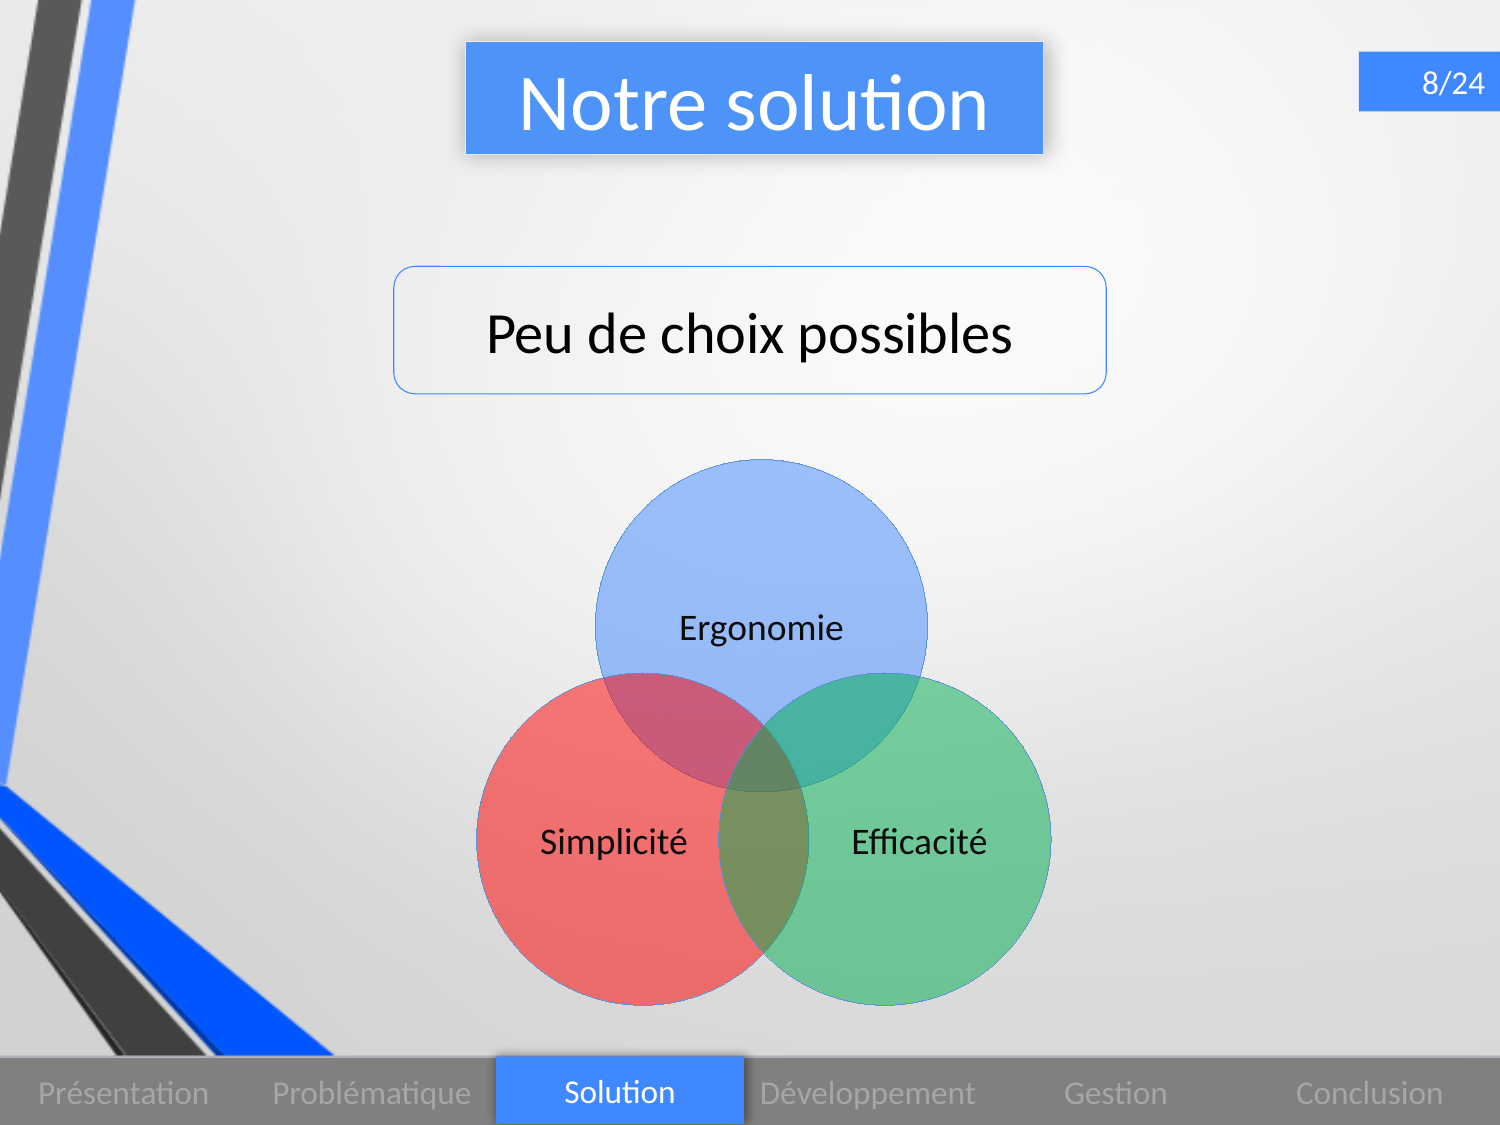

Notre solution
8/24
Peu de choix possibles
Ergonomie
Simplicité
Efficacité
Solution
Développement
Problématique
Gestion
Conclusion
Présentation